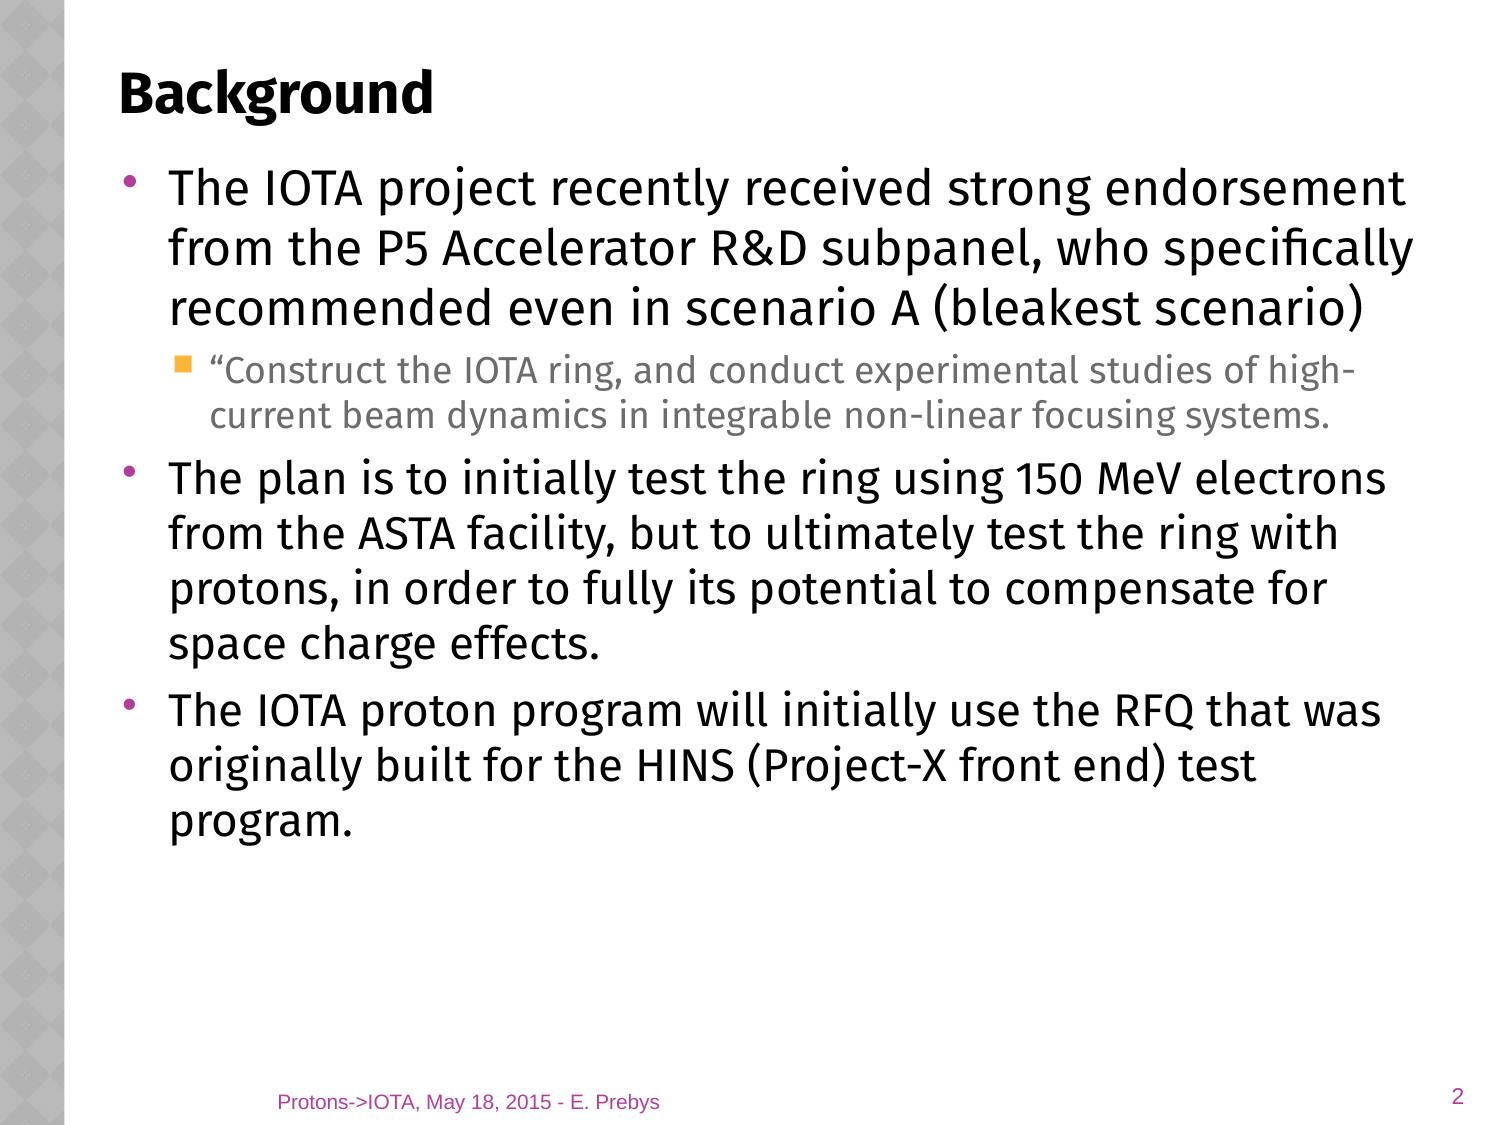

# Background
The IOTA project recently received strong endorsement from the P5 Accelerator R&D subpanel, who specifically recommended even in scenario A (bleakest scenario)
“Construct the IOTA ring, and conduct experimental studies of high-current beam dynamics in integrable non-linear focusing systems.
The plan is to initially test the ring using 150 MeV electrons from the ASTA facility, but to ultimately test the ring with protons, in order to fully its potential to compensate for space charge effects.
The IOTA proton program will initially use the RFQ that was originally built for the HINS (Project-X front end) test program.

2
Protons->IOTA, May 18, 2015 - E. Prebys